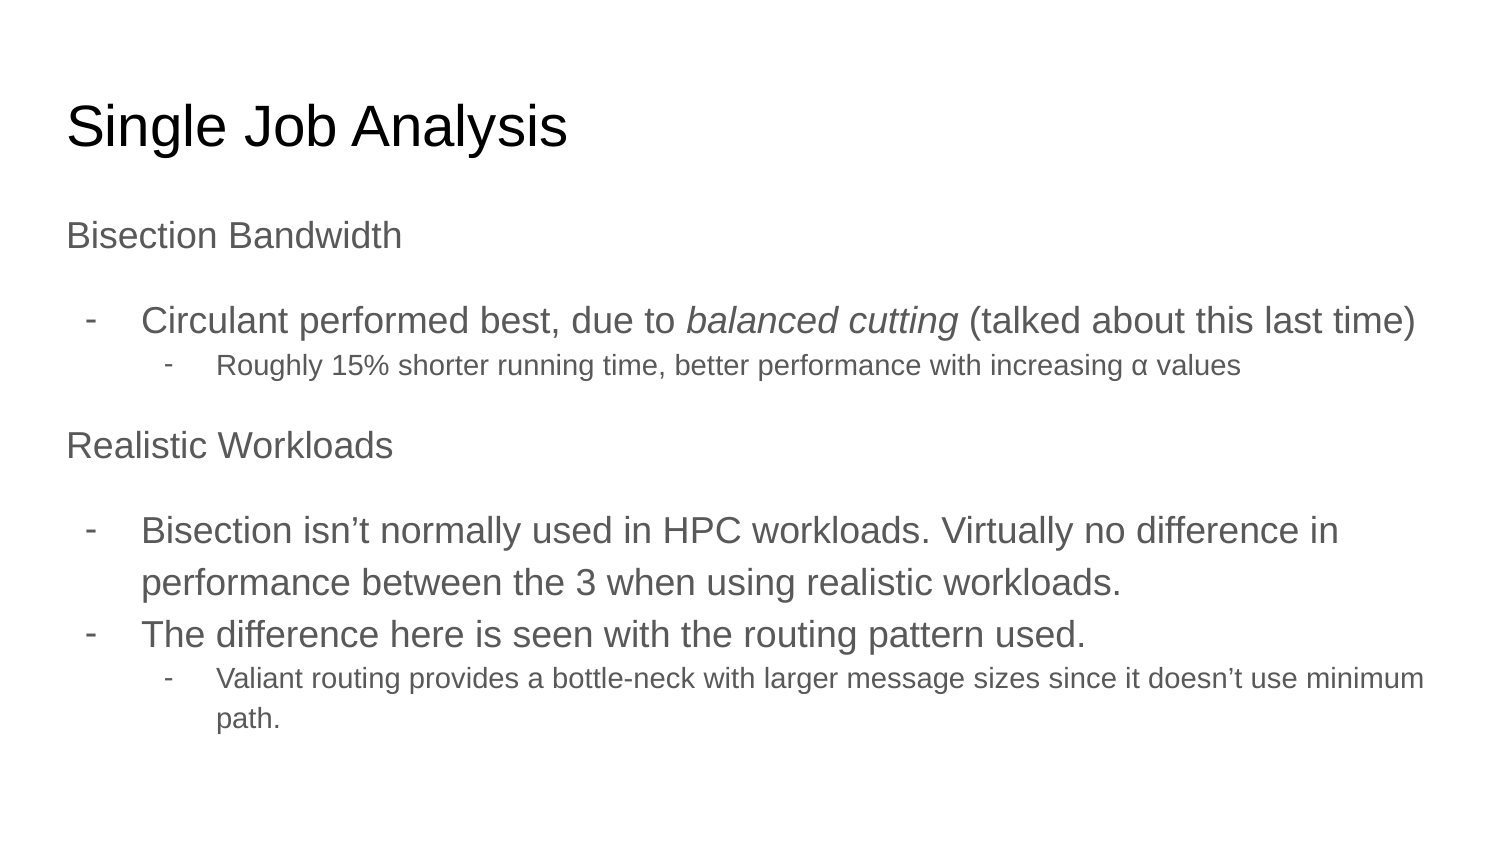

# Single Job Analysis
Bisection Bandwidth
Circulant performed best, due to balanced cutting (talked about this last time)
Roughly 15% shorter running time, better performance with increasing α values
Realistic Workloads
Bisection isn’t normally used in HPC workloads. Virtually no difference in performance between the 3 when using realistic workloads.
The difference here is seen with the routing pattern used.
Valiant routing provides a bottle-neck with larger message sizes since it doesn’t use minimum path.